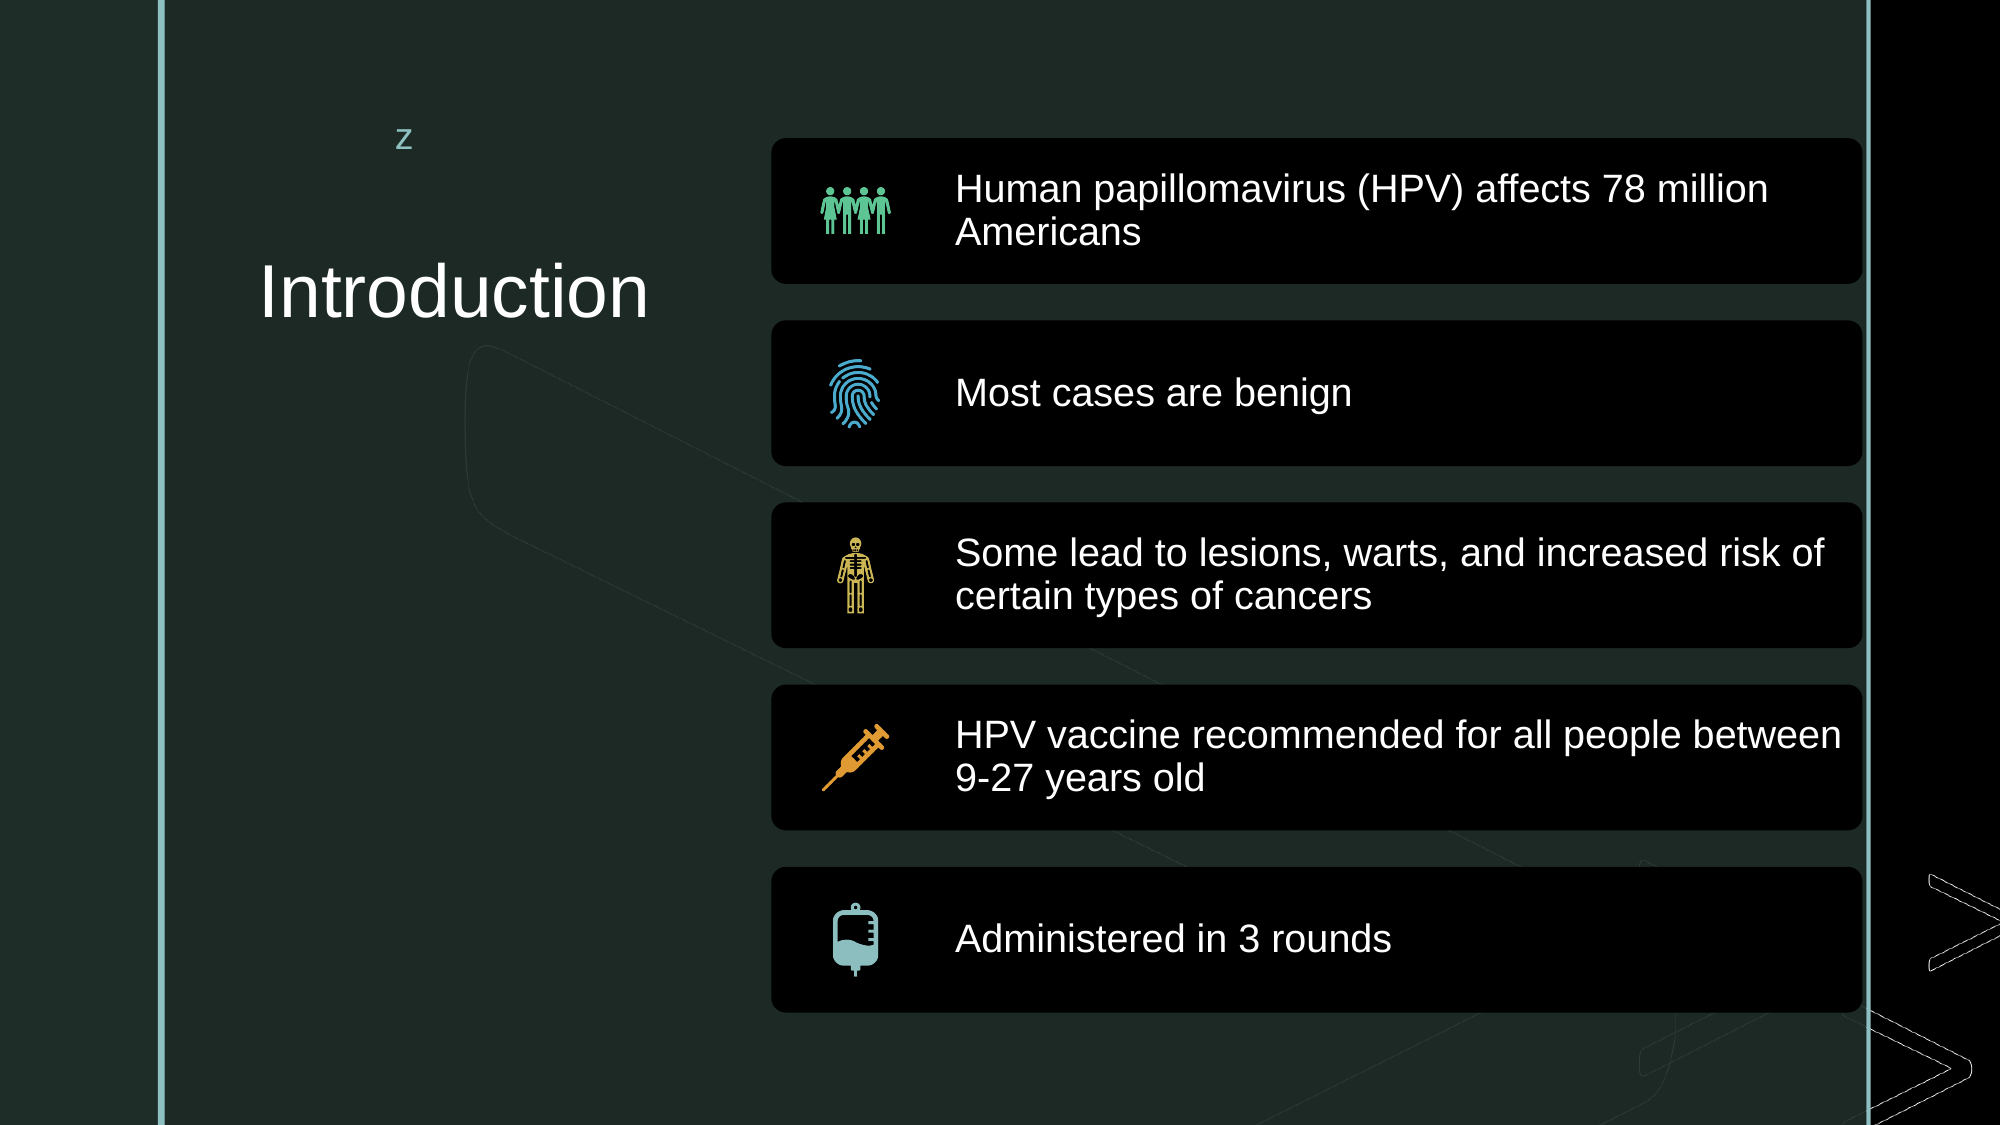

Human papillomavirus (HPV) affects 78 million Americans
Most cases are benign
Some lead to lesions, warts, and increased risk of certain types of cancers
HPV vaccine recommended for all people between 9-27 years old
Administered in 3 rounds
# Introduction